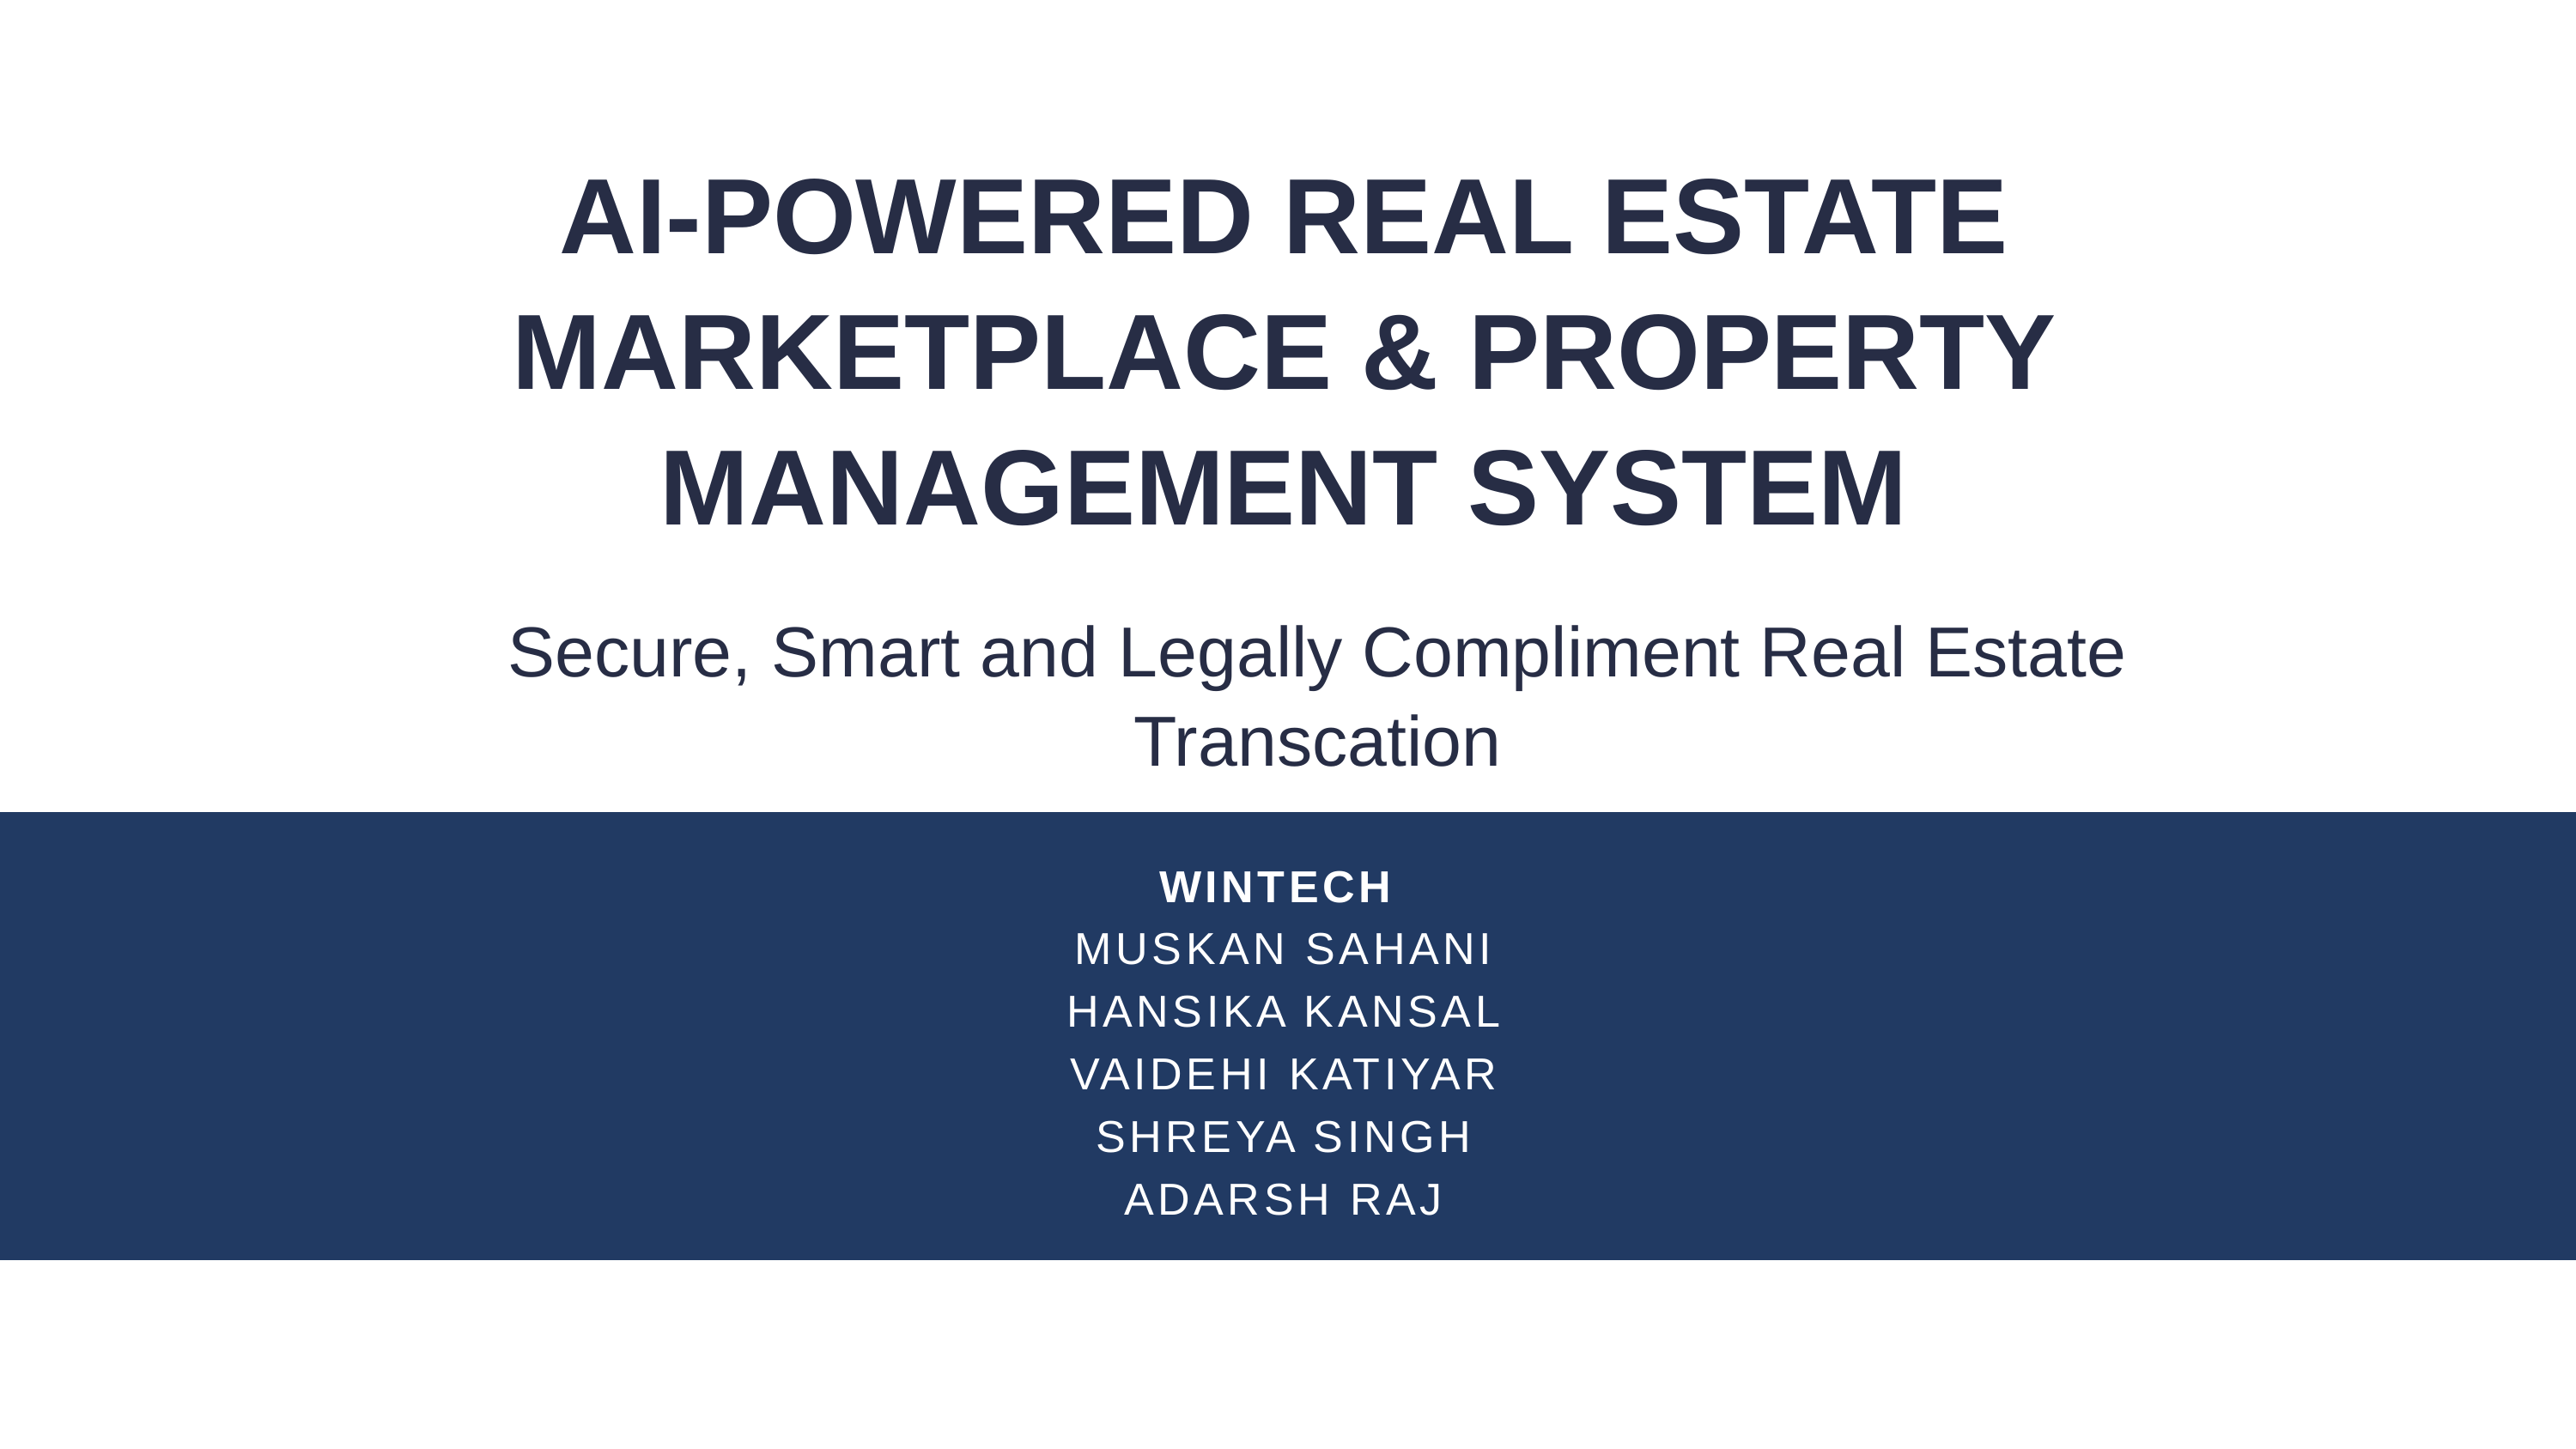

AI-POWERED REAL ESTATE MARKETPLACE & PROPERTY MANAGEMENT SYSTEM
Secure, Smart and Legally Compliment Real Estate Transcation

WINTECH
MUSKAN SAHANI
HANSIKA KANSAL
VAIDEHI KATIYAR
SHREYA SINGH
ADARSH RAJ